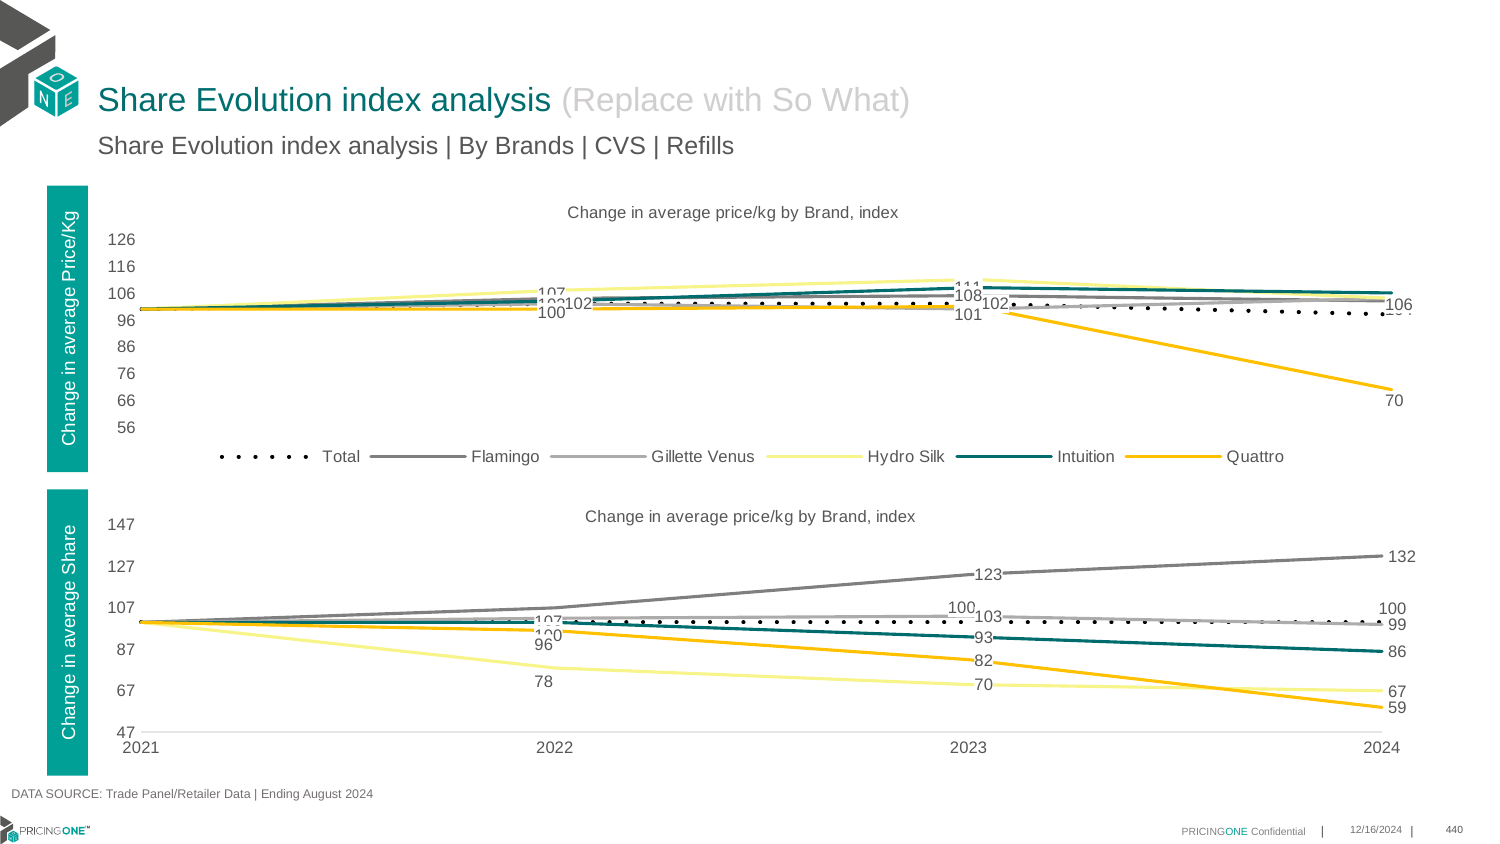

# Share Evolution index analysis (Replace with So What)
Share Evolution index analysis | By Brands | CVS | Refills

### Chart: Change in average price/kg by Brand, index

| Category | Total | Flamingo | Gillette Venus | Hydro Silk | Intuition | Quattro |
|---|---|---|---|---|---|---|
| 2021 | 100.0 | 100.0 | 100.0 | 100.0 | 100.0 | 100.0 |
| 2022 | 102.0 | 104.0 | 102.0 | 107.0 | 103.0 | 100.0 |
| 2023 | 102.0 | 105.0 | 100.0 | 111.0 | 108.0 | 101.0 |
| 2024 | 98.0 | 103.0 | 104.0 | 104.0 | 106.0 | 70.0 |
Change in average Price/Kg

### Chart: Change in average price/kg by Brand, index

| Category | Total | Flamingo | Gillette Venus | Hydro Silk | Intuition | Quattro |
|---|---|---|---|---|---|---|
| 2021 | 100.0 | 100.0 | 100.0 | 100.0 | 100.0 | 100.0 |
| 2022 | 100.0 | 107.0 | 102.0 | 78.0 | 100.0 | 96.0 |
| 2023 | 100.0 | 123.0 | 103.0 | 70.0 | 93.0 | 82.0 |
| 2024 | 100.0 | 132.0 | 99.0 | 67.0 | 86.0 | 59.0 |
Change in average Share
DATA SOURCE: Trade Panel/Retailer Data | Ending August 2024

12/16/2024
440